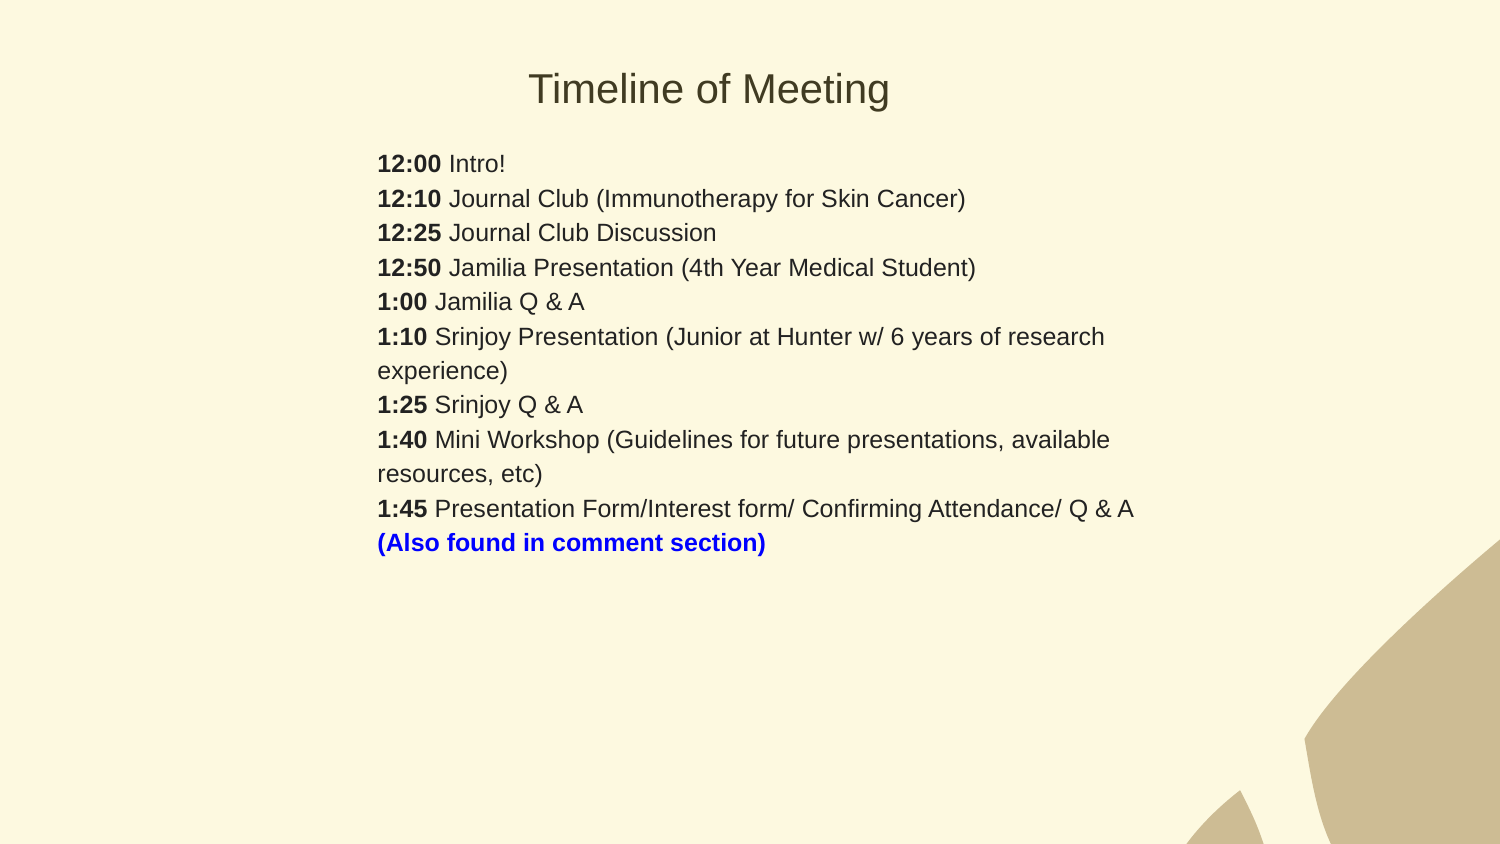

# Timeline of Meeting
12:00 Intro!
12:10 Journal Club (Immunotherapy for Skin Cancer)
12:25 Journal Club Discussion
12:50 Jamilia Presentation (4th Year Medical Student)
1:00 Jamilia Q & A
1:10 Srinjoy Presentation (Junior at Hunter w/ 6 years of research experience)
1:25 Srinjoy Q & A
1:40 Mini Workshop (Guidelines for future presentations, available resources, etc)
1:45 Presentation Form/Interest form/ Confirming Attendance/ Q & A
(Also found in comment section)